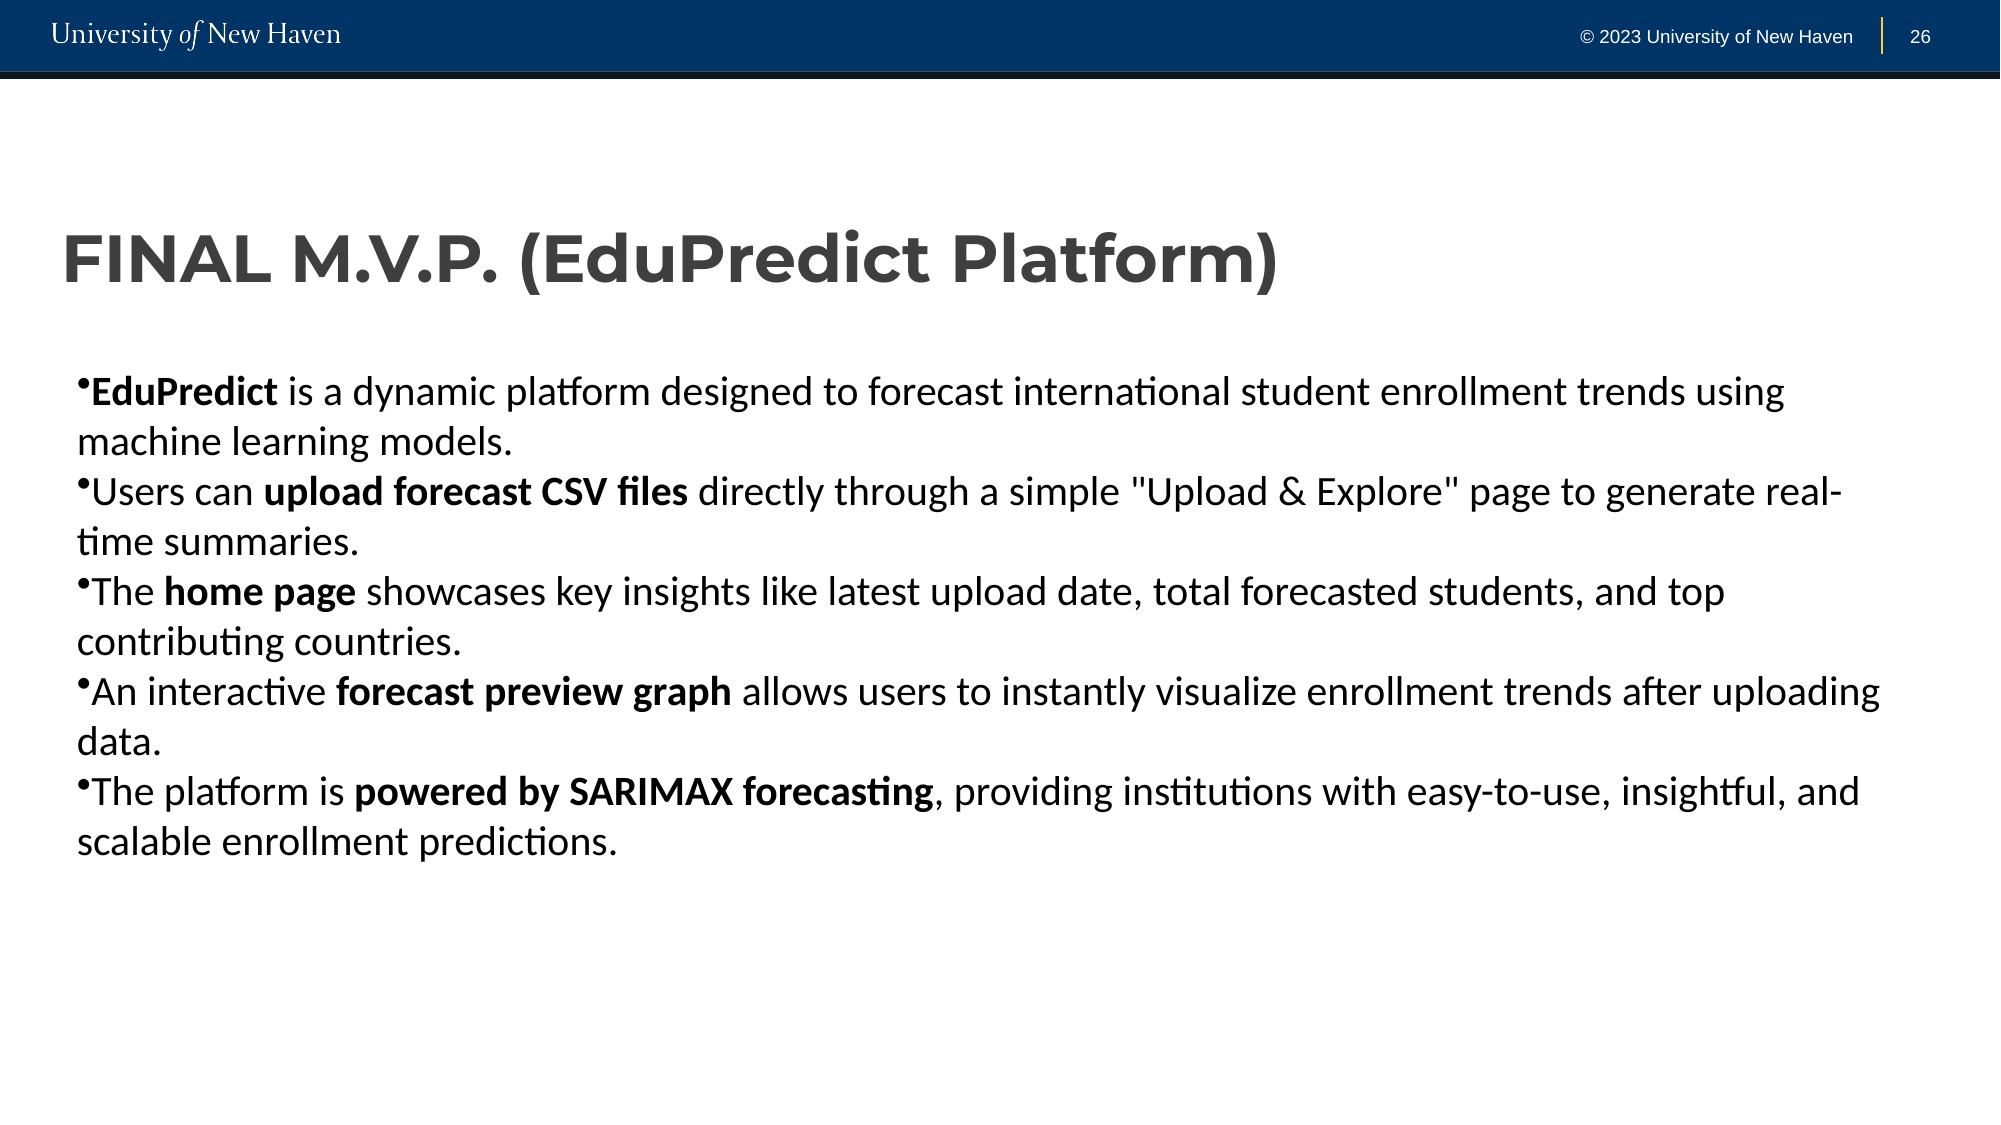

# FINAL M.V.P. (EduPredict Platform)
EduPredict is a dynamic platform designed to forecast international student enrollment trends using machine learning models.
Users can upload forecast CSV files directly through a simple "Upload & Explore" page to generate real-time summaries.
The home page showcases key insights like latest upload date, total forecasted students, and top contributing countries.
An interactive forecast preview graph allows users to instantly visualize enrollment trends after uploading data.
The platform is powered by SARIMAX forecasting, providing institutions with easy-to-use, insightful, and scalable enrollment predictions.